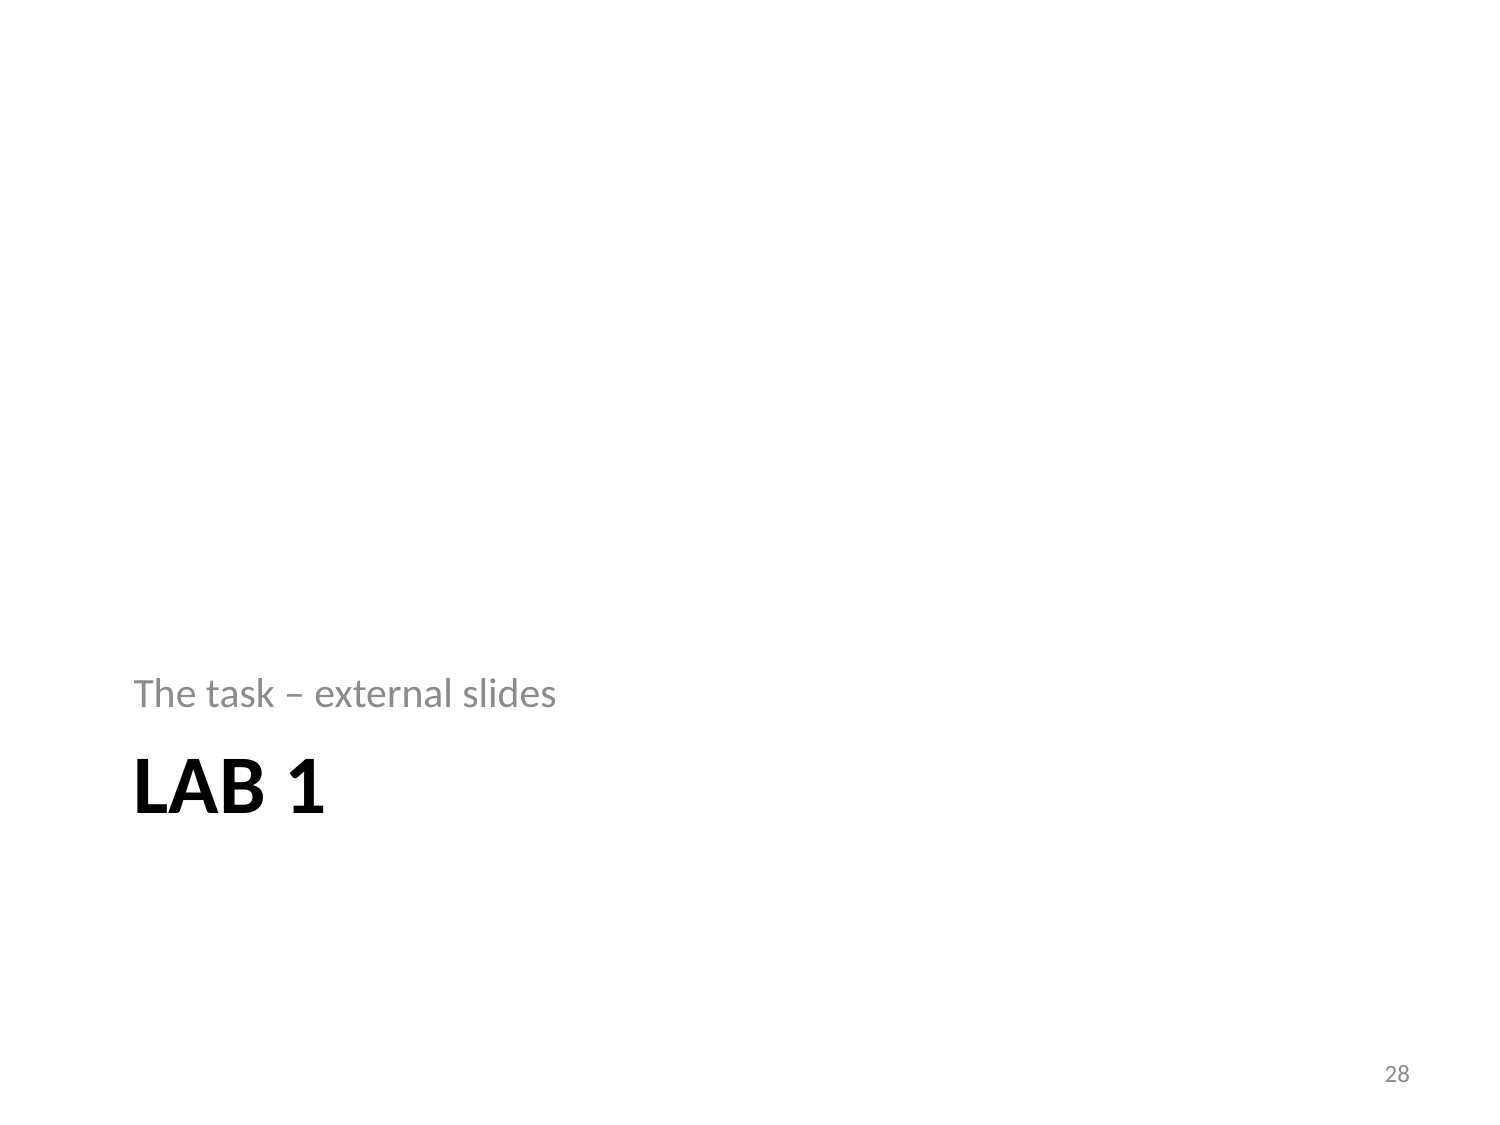

The task – external slides
# Lab 1
28